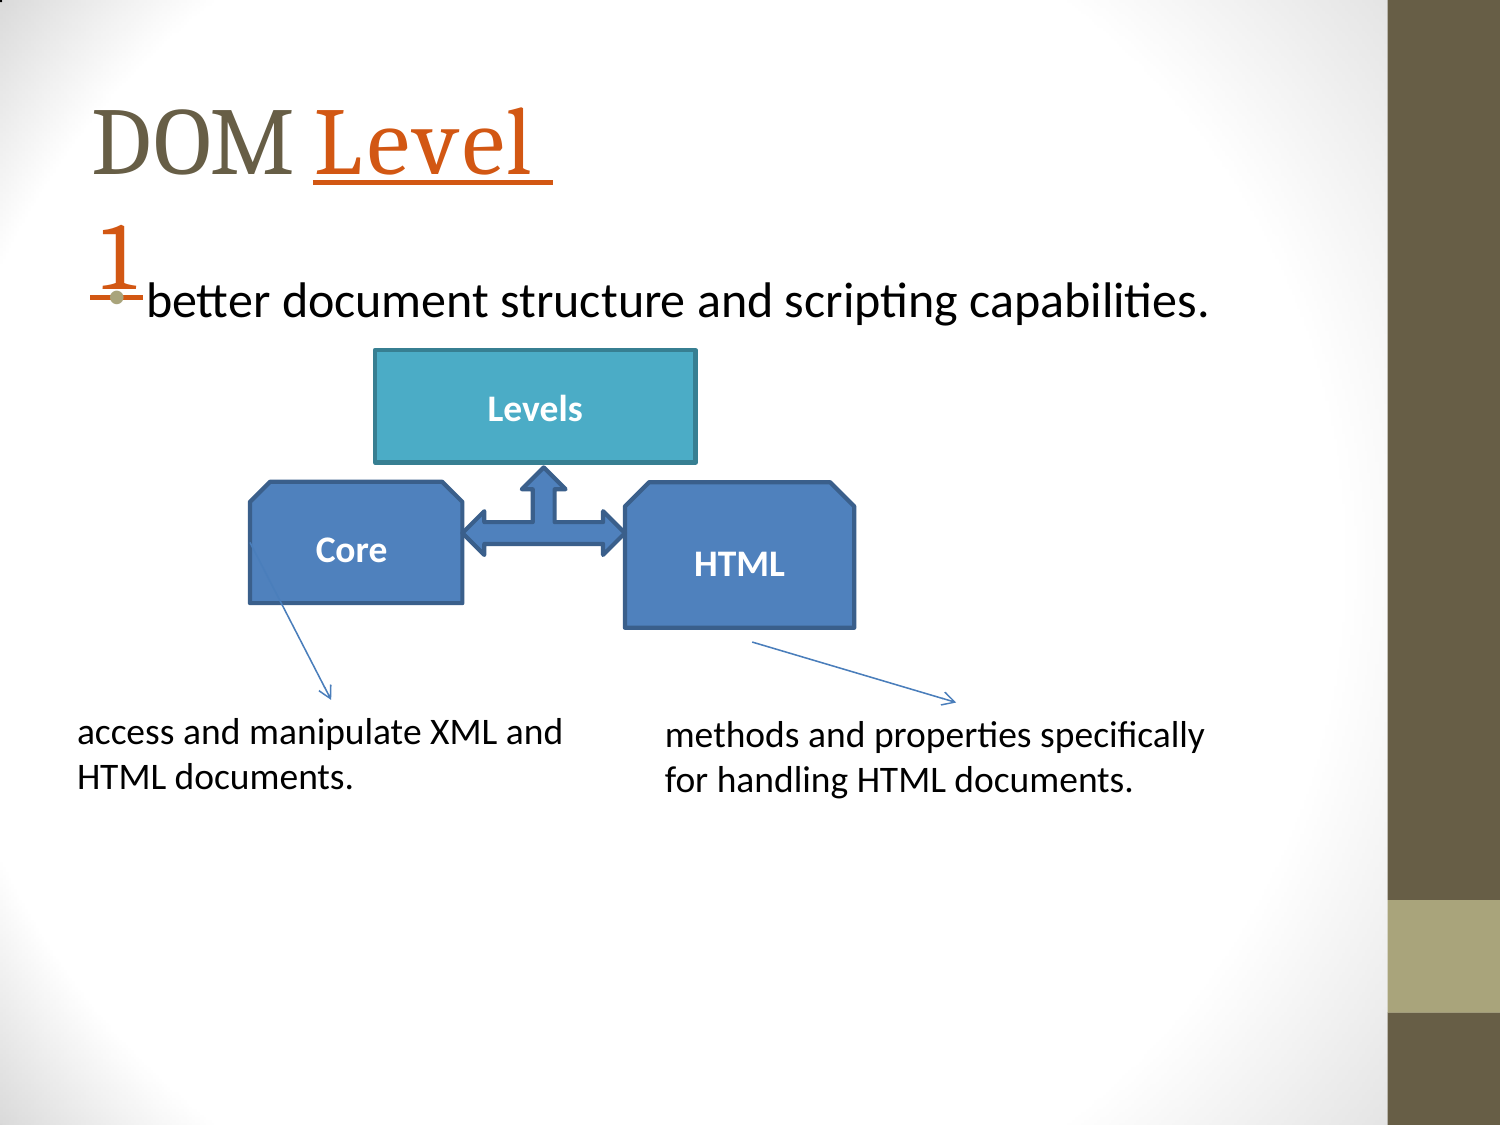

# DOM Level 1
better document structure and scripting capabilities.

Levels

Core
HTML
access and manipulate XML and HTML documents.
methods and properties specifically for handling HTML documents.